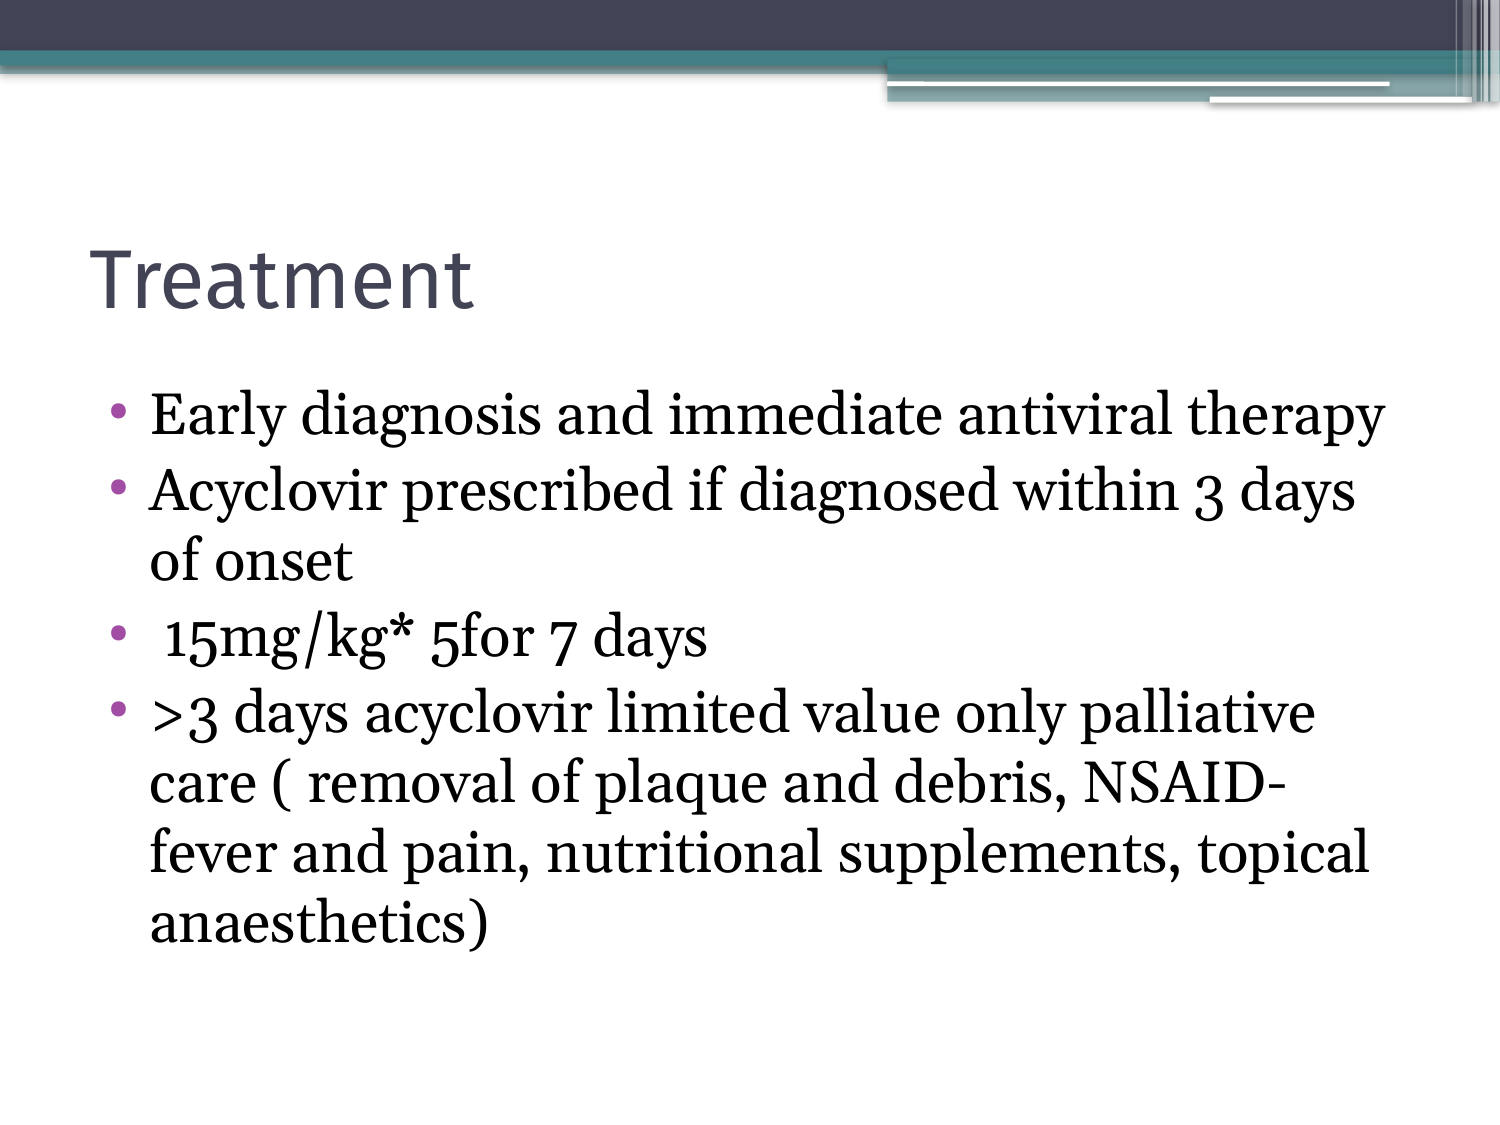

# Treatment
Early diagnosis and immediate antiviral therapy
Acyclovir prescribed if diagnosed within 3 days of onset
 15mg/kg* 5for 7 days
>3 days acyclovir limited value only palliative care ( removal of plaque and debris, NSAID-fever and pain, nutritional supplements, topical anaesthetics)